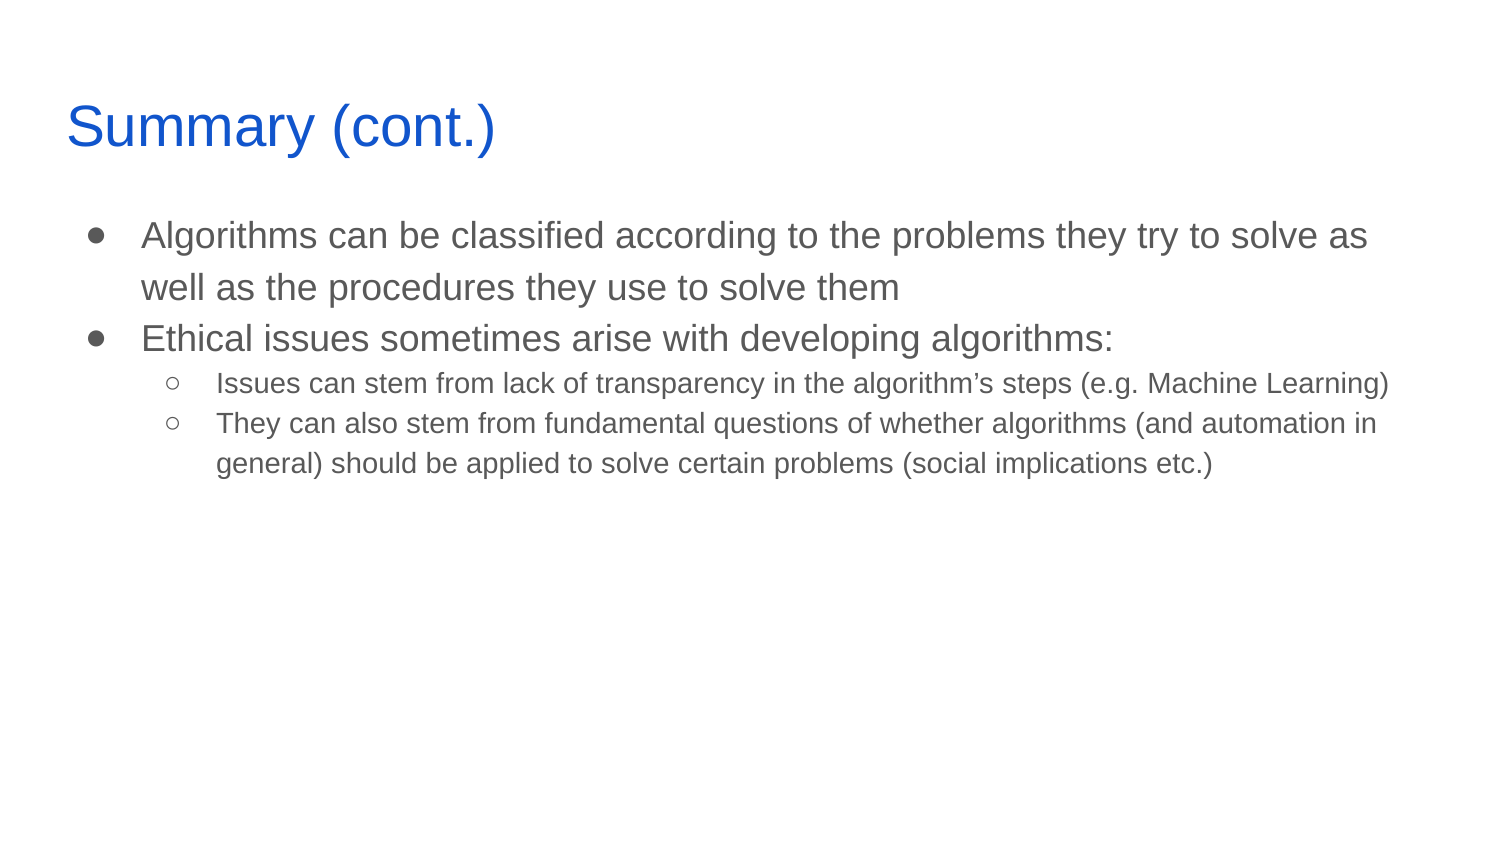

# Summary (cont.)
Algorithms can be classified according to the problems they try to solve as well as the procedures they use to solve them
Ethical issues sometimes arise with developing algorithms:
Issues can stem from lack of transparency in the algorithm’s steps (e.g. Machine Learning)
They can also stem from fundamental questions of whether algorithms (and automation in general) should be applied to solve certain problems (social implications etc.)